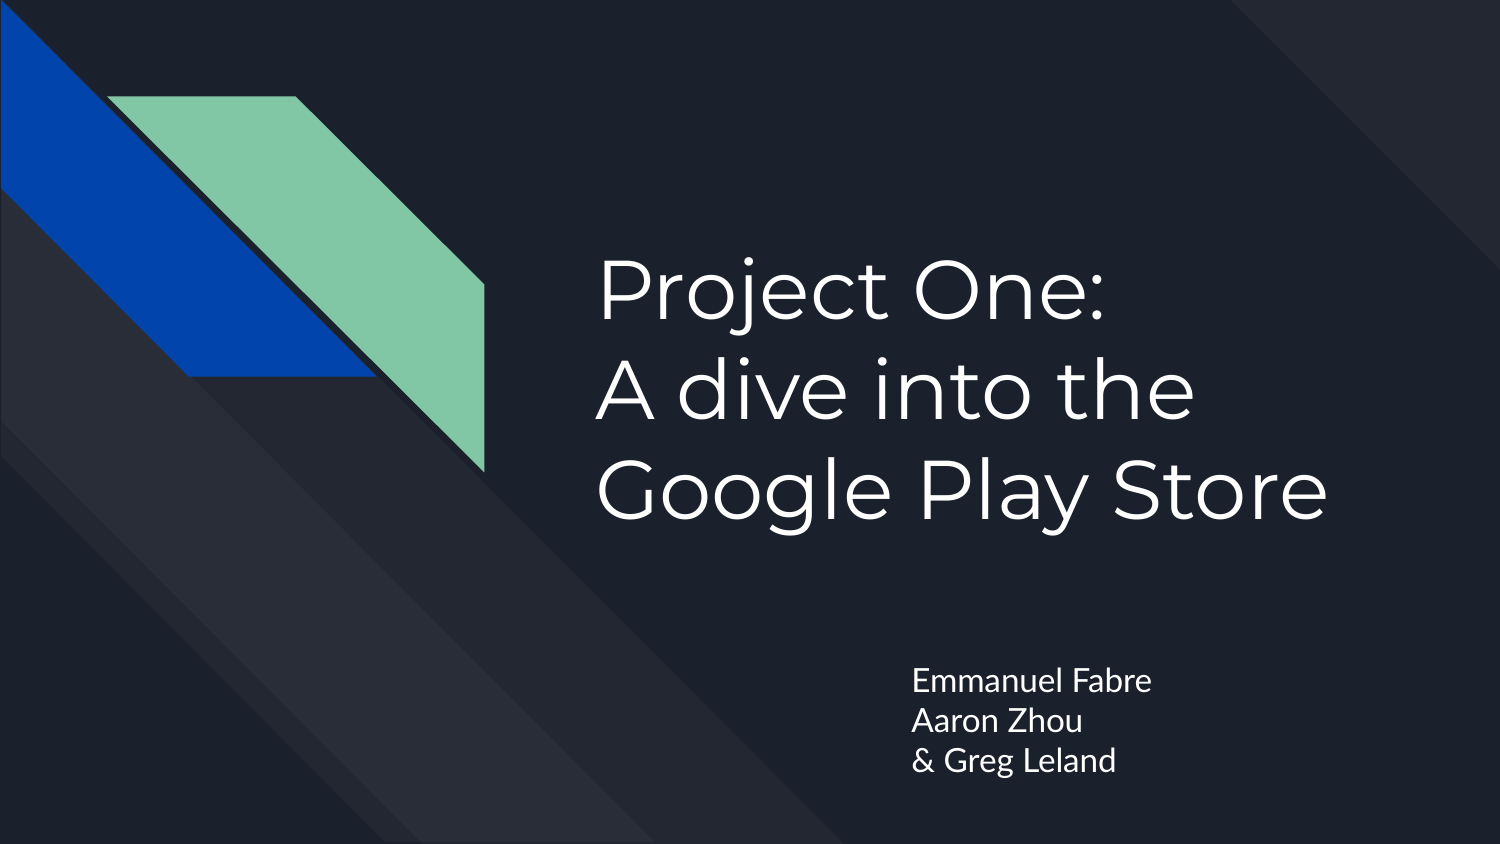

# Project One:
A dive into the Google Play Store
Emmanuel Fabre
Aaron Zhou
& Greg Leland